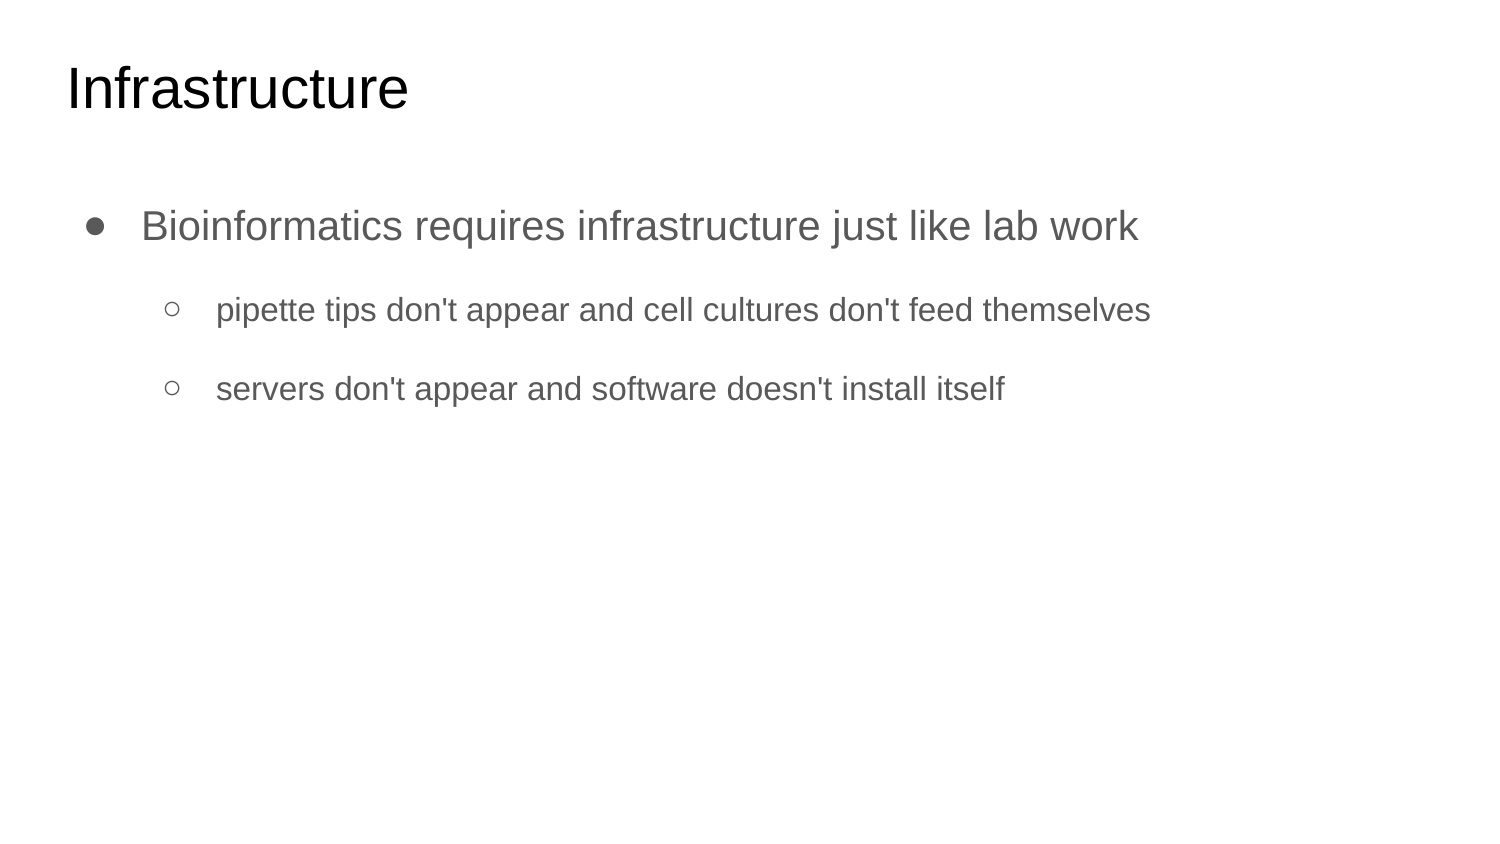

# Infrastructure
Bioinformatics requires infrastructure just like lab work
pipette tips don't appear and cell cultures don't feed themselves
servers don't appear and software doesn't install itself